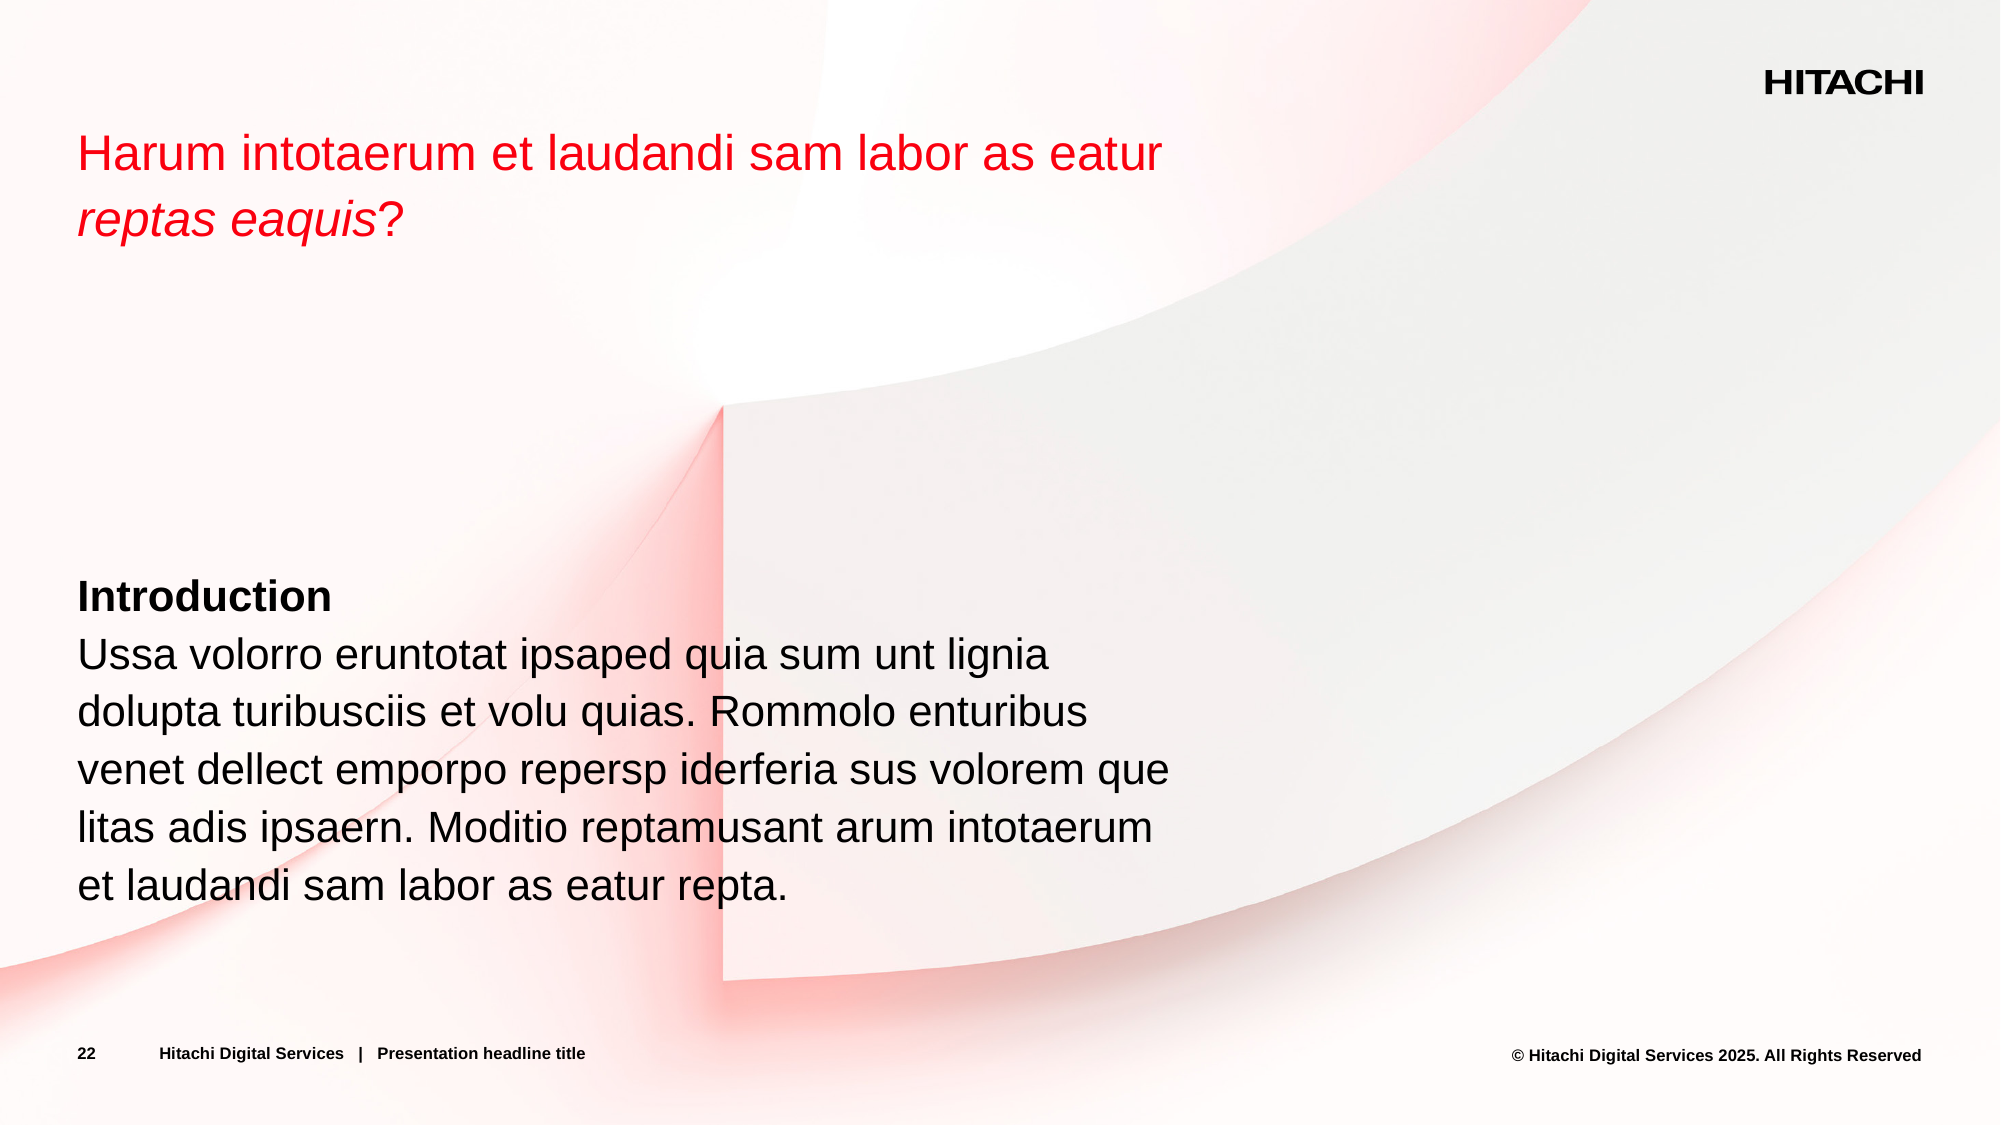

Harum intotaerum et laudandi sam labor as eatur reptas eaquis?

Introduction
Ussa volorro eruntotat ipsaped quia sum unt lignia dolupta turibusciis et volu quias. Rommolo enturibus venet dellect emporpo repersp iderferia sus volorem que litas adis ipsaern. Moditio reptamusant arum intotaerum et laudandi sam labor as eatur repta.

22
Hitachi Digital Services   |   Presentation headline title